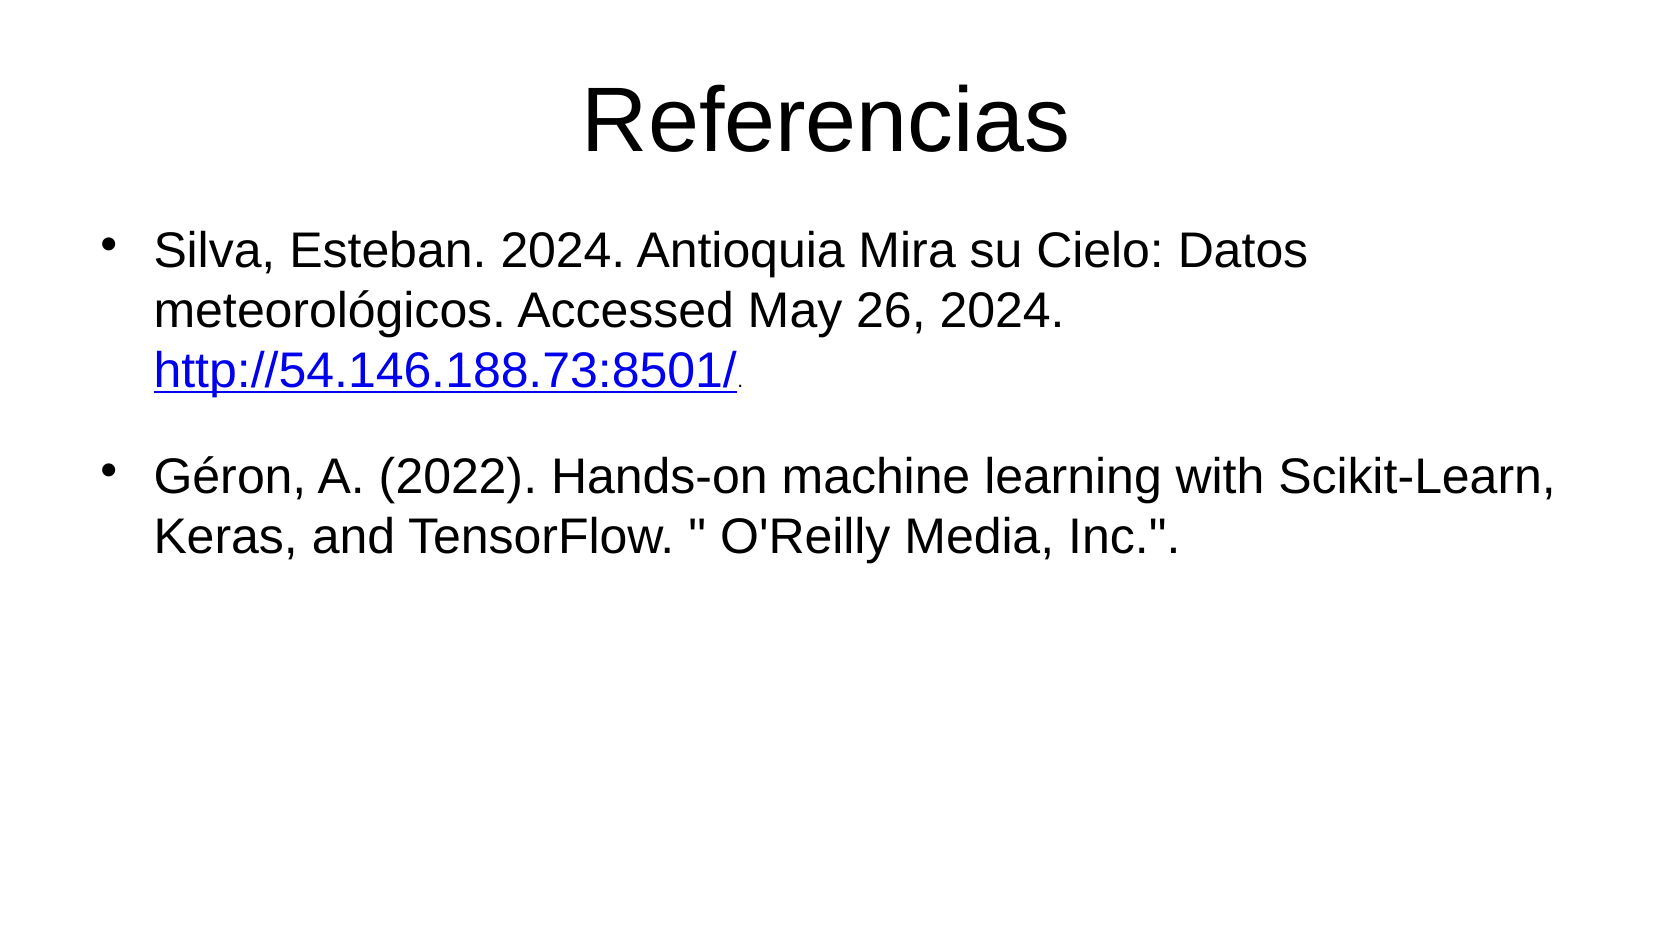

# Referencias
Silva, Esteban. 2024. Antioquia Mira su Cielo: Datos meteorológicos. Accessed May 26, 2024. http://54.146.188.73:8501/.
Géron, A. (2022). Hands-on machine learning with Scikit-Learn, Keras, and TensorFlow. " O'Reilly Media, Inc.".